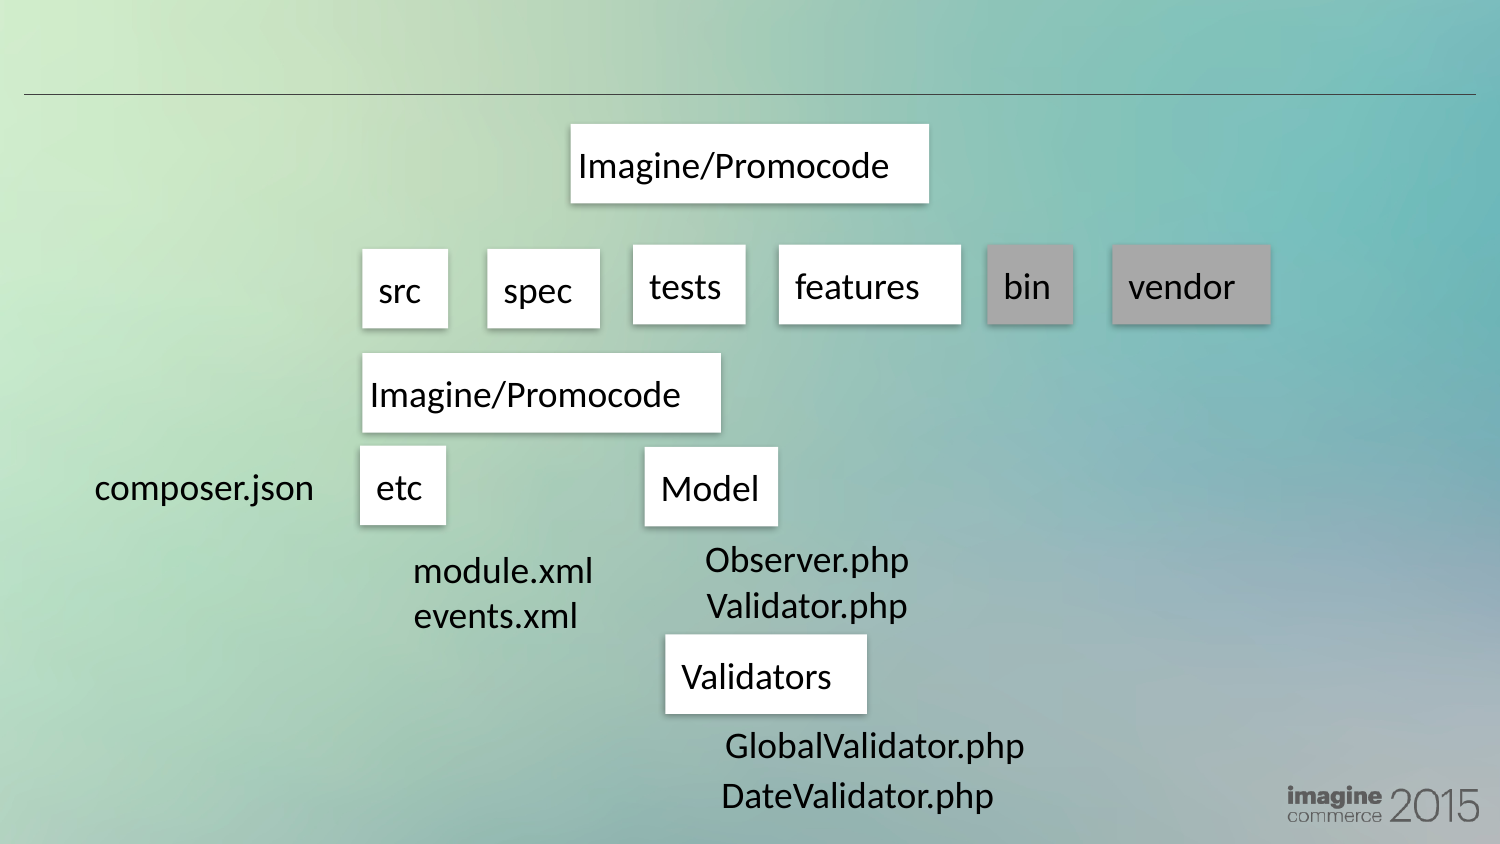

Imagine/Promocode
 tests
 features
 bin
 vendor
 src
 spec
Imagine/Promocode
 etc
 Model
composer.json
Observer.php
module.xml
Validator.php
events.xml
 Validators
GlobalValidator.php
DateValidator.php